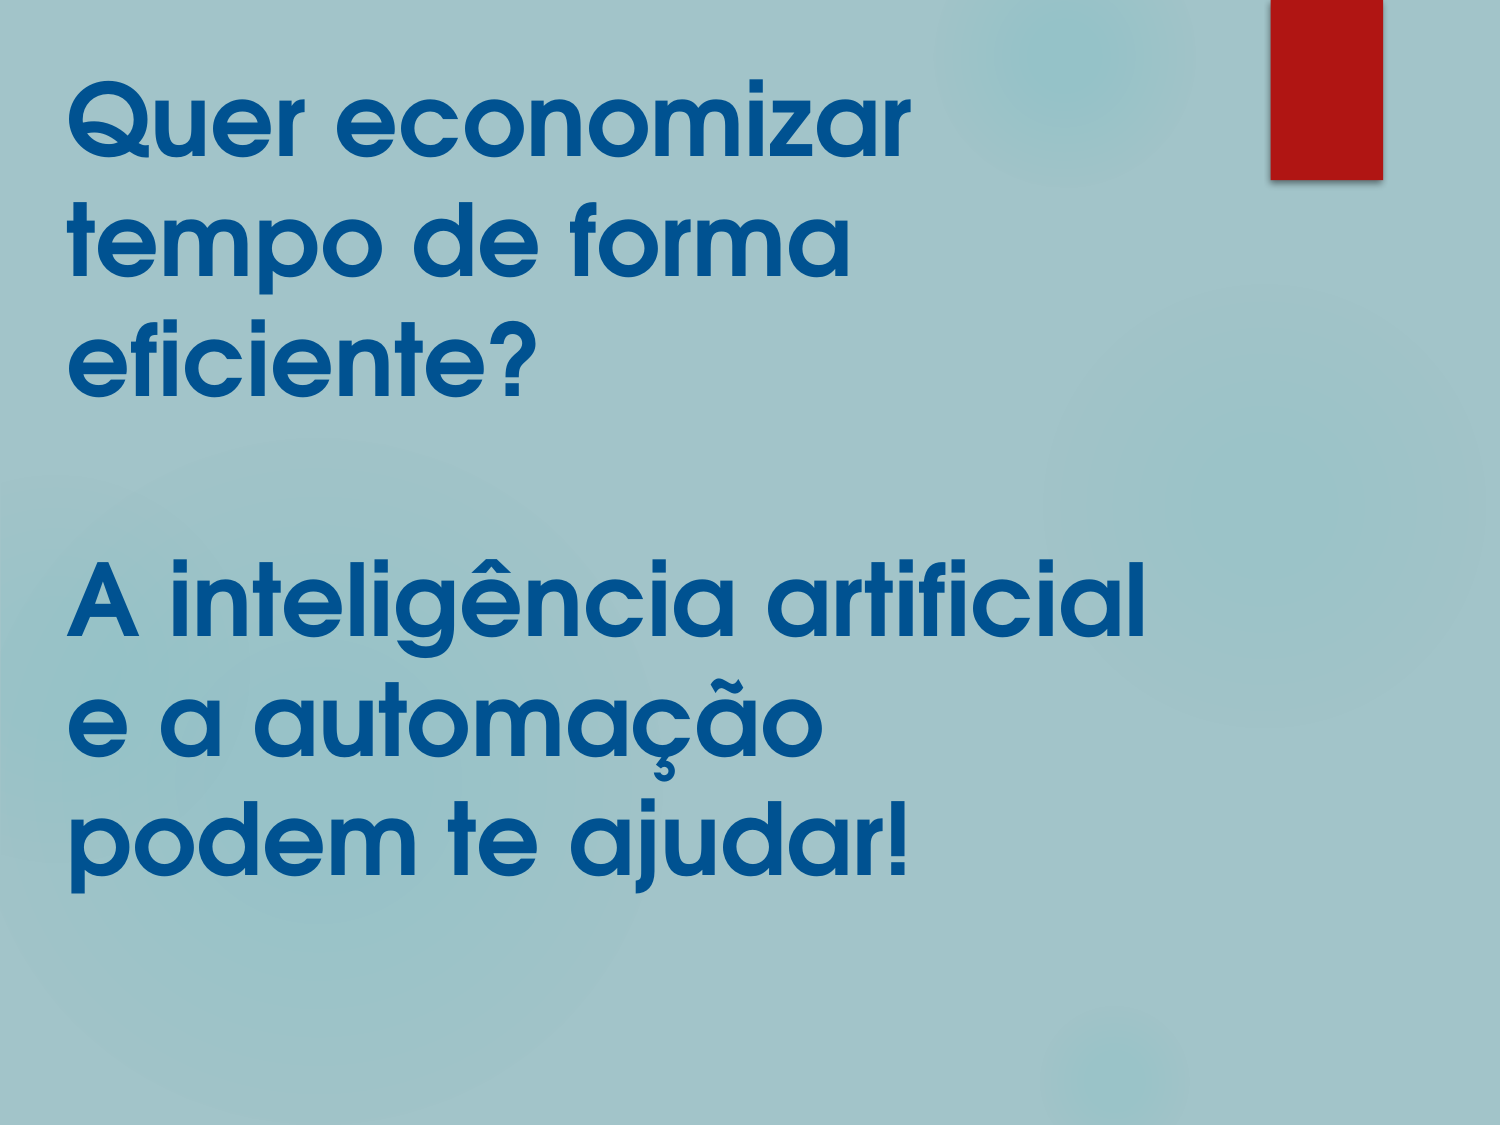

# Quer economizar tempo de forma eficiente? A inteligência artificial e a automação podem te ajudar!